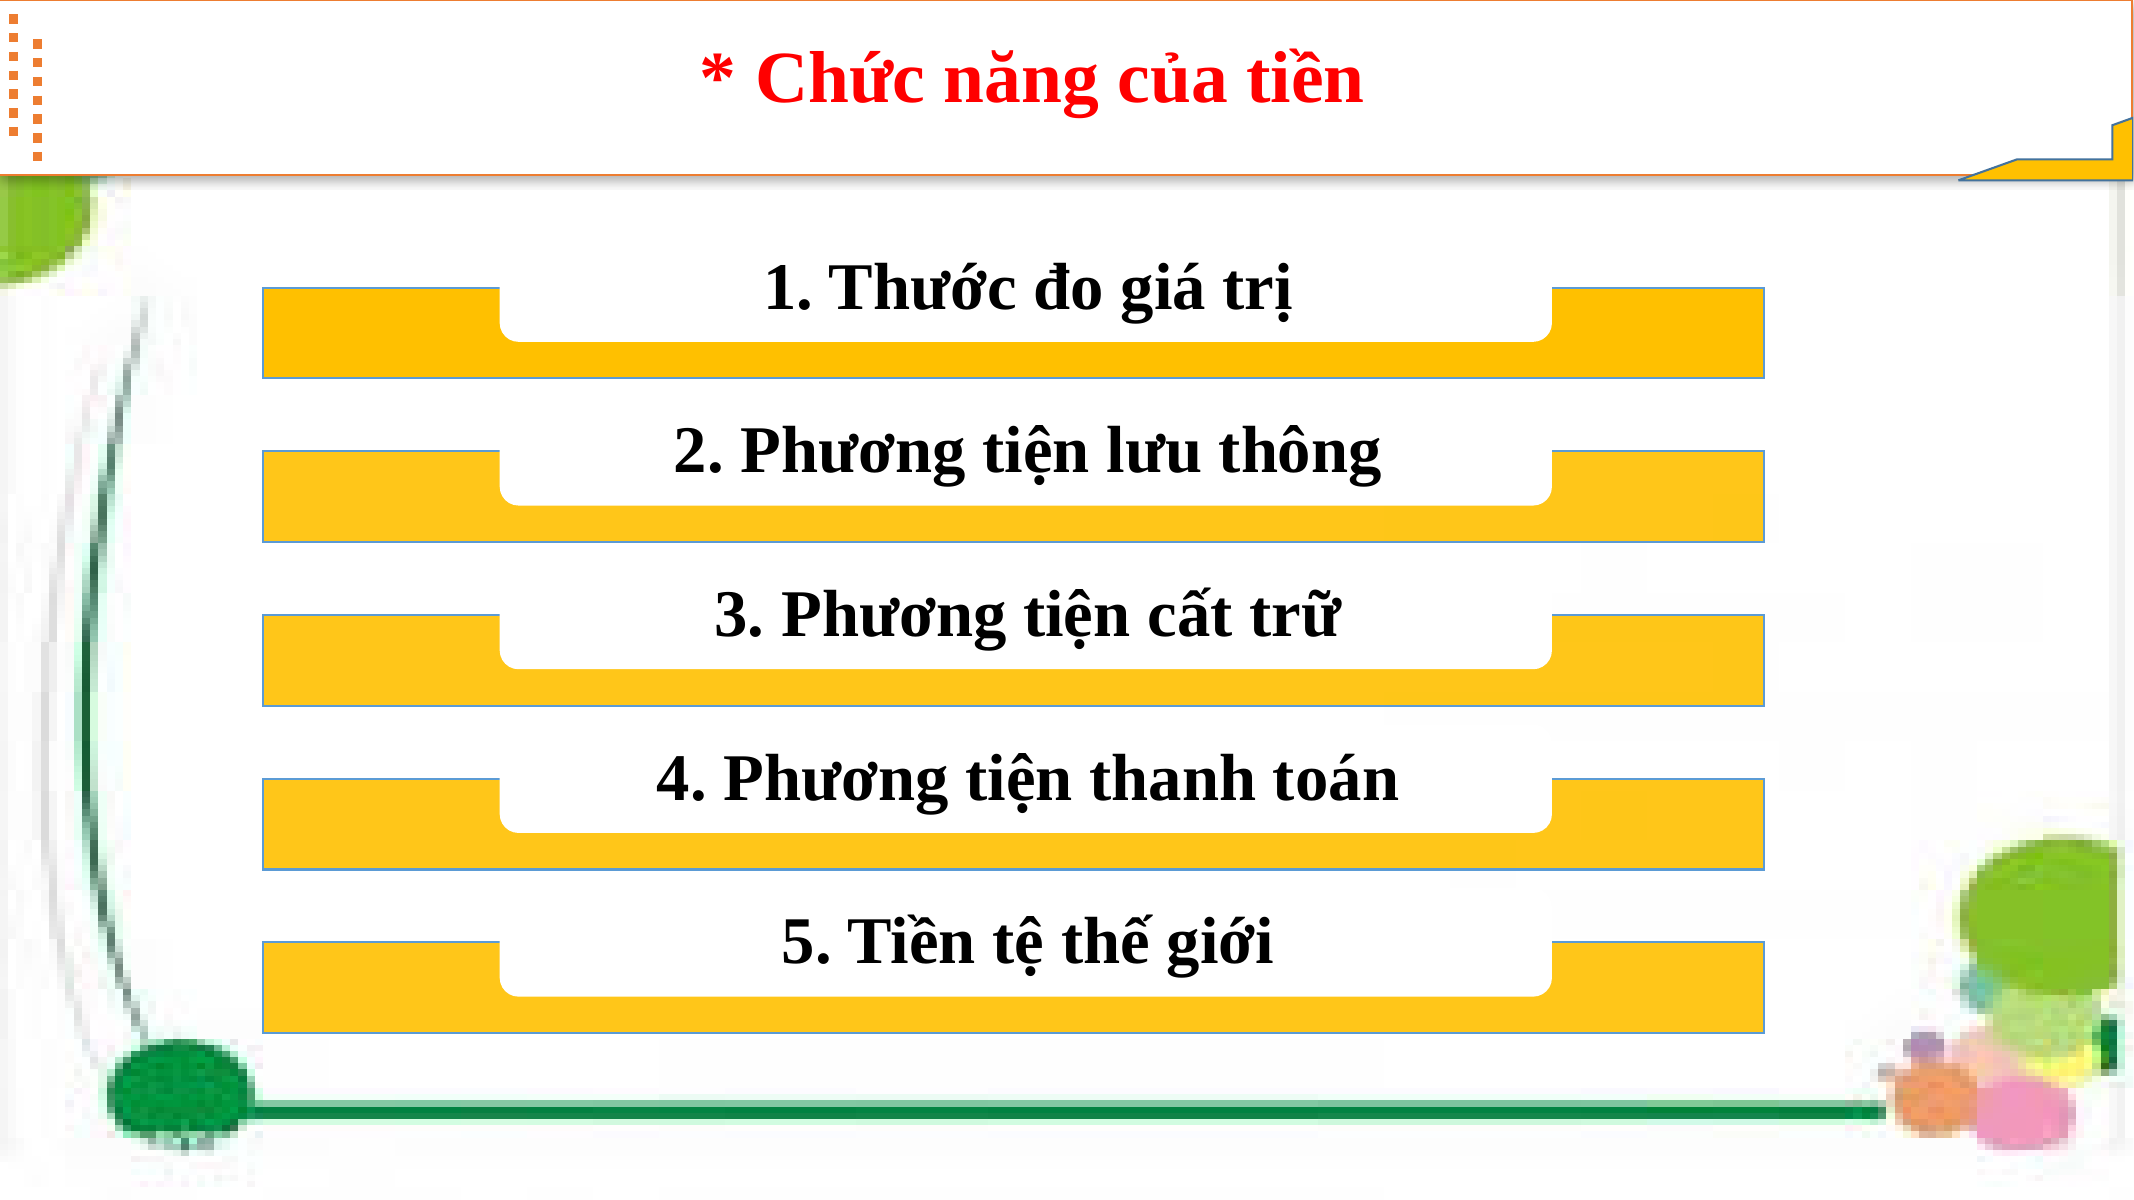

* Chức năng của tiền
1. Thước đo giá trị
2. Phương tiện lưu thông
3. Phương tiện cất trữ
4. Phương tiện thanh toán
5. Tiền tệ thế giới